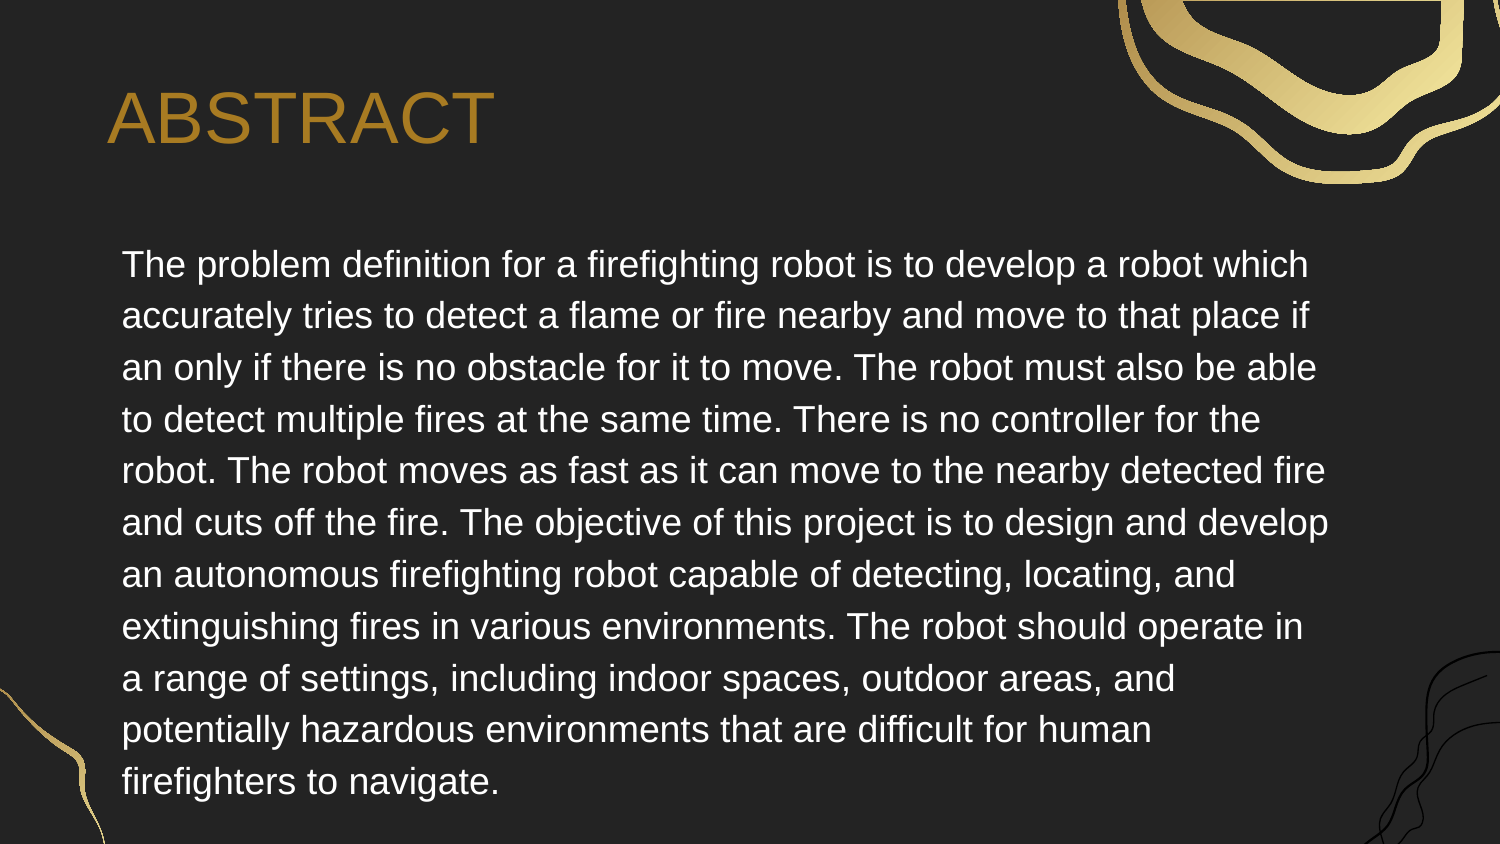

# ABSTRACT
The problem definition for a firefighting robot is to develop a robot which accurately tries to detect a flame or fire nearby and move to that place if an only if there is no obstacle for it to move. The robot must also be able to detect multiple fires at the same time. There is no controller for the robot. The robot moves as fast as it can move to the nearby detected fire and cuts off the fire. The objective of this project is to design and develop an autonomous firefighting robot capable of detecting, locating, and extinguishing fires in various environments. The robot should operate in a range of settings, including indoor spaces, outdoor areas, and potentially hazardous environments that are difficult for human firefighters to navigate.